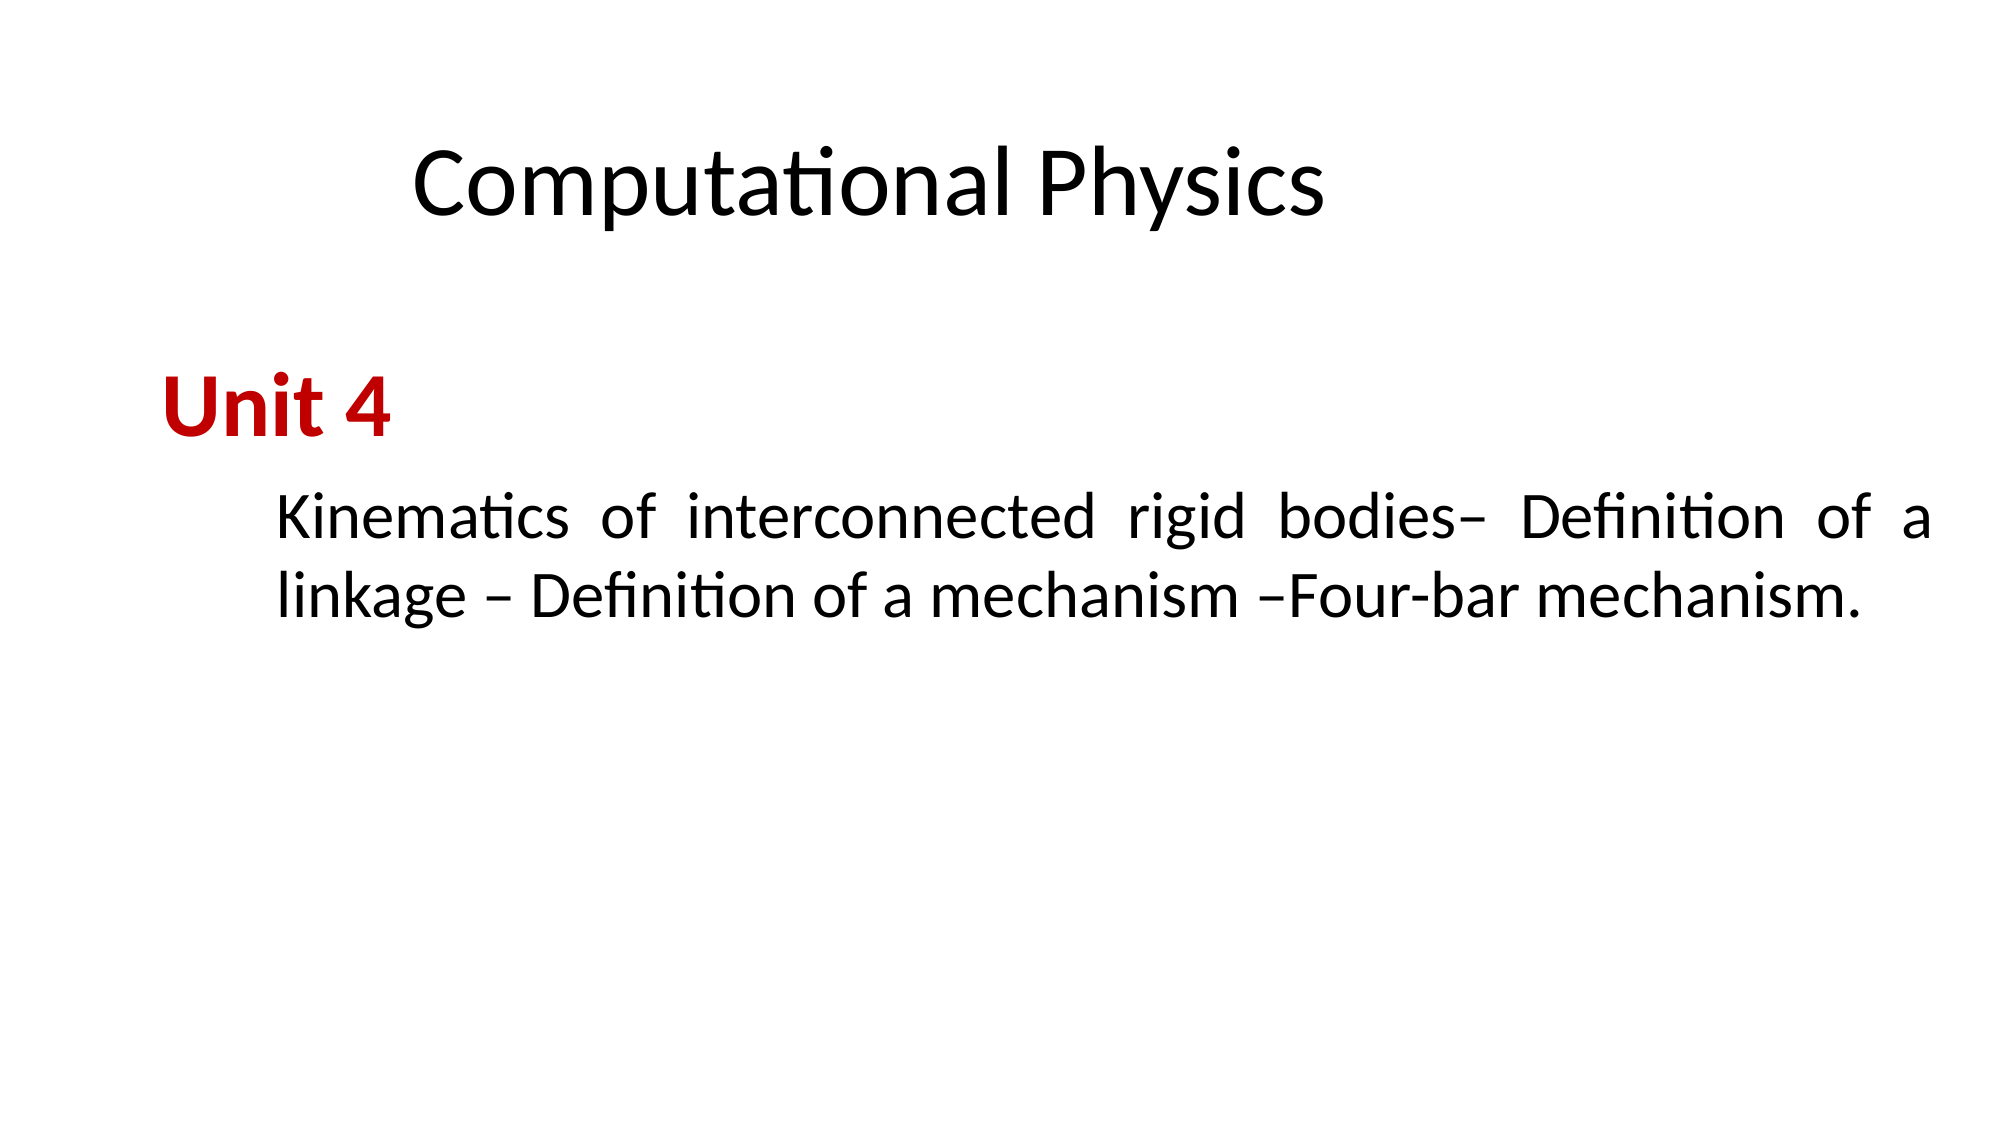

Computational Physics
Unit 4
Kinematics of interconnected rigid bodies– Definition of a linkage – Definition of a mechanism –Four-bar mechanism.